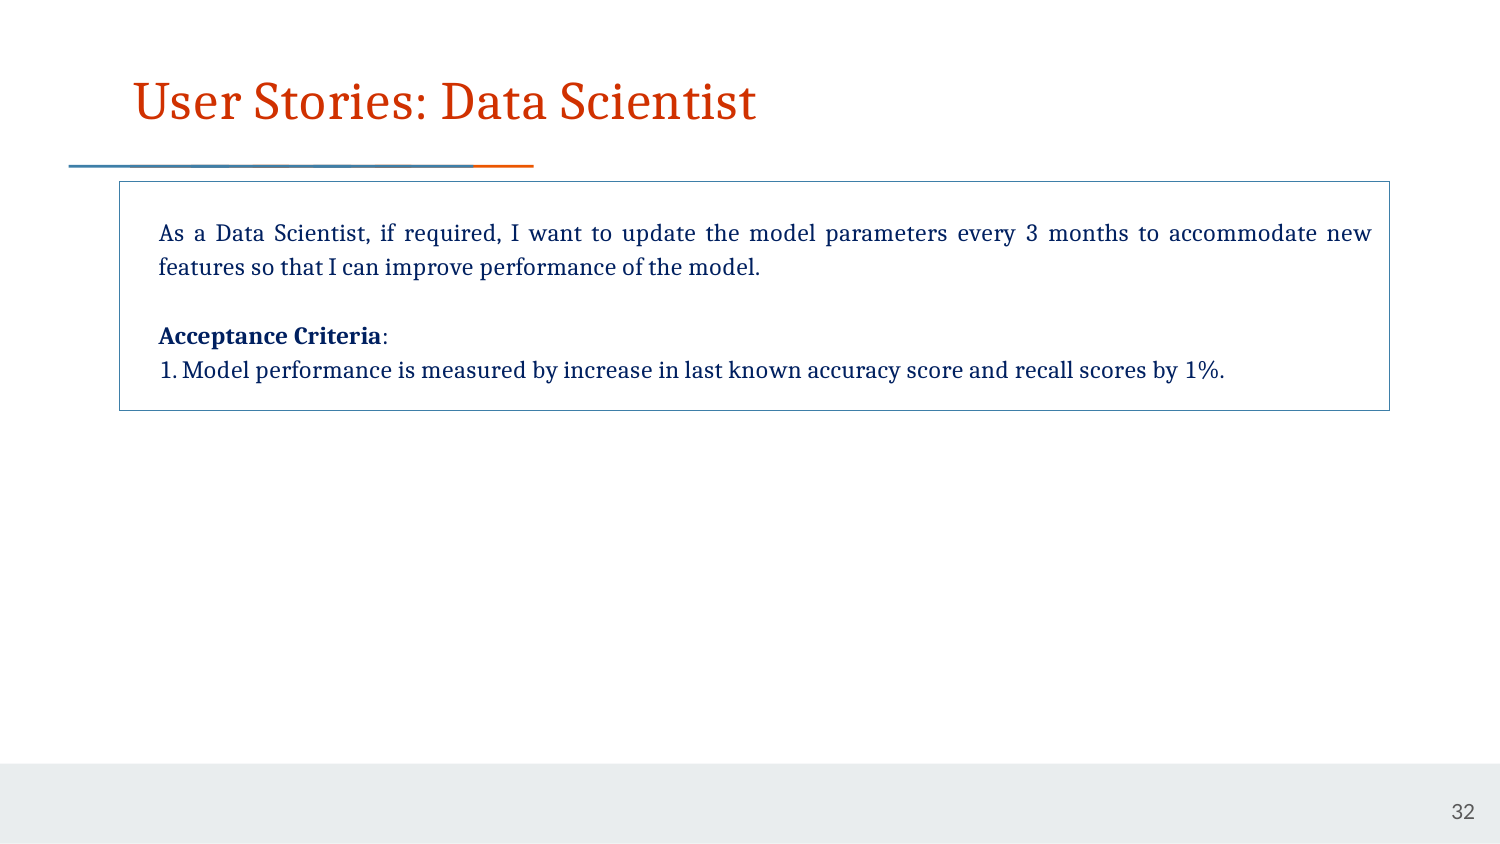

# User Stories: Data Scientist

As a Data Scientist, if required, I want to update the model parameters every 3 months to accommodate new features so that I can improve performance of the model.

Acceptance Criteria:
1. Model performance is measured by increase in last known accuracy score and recall scores by 1%.

32